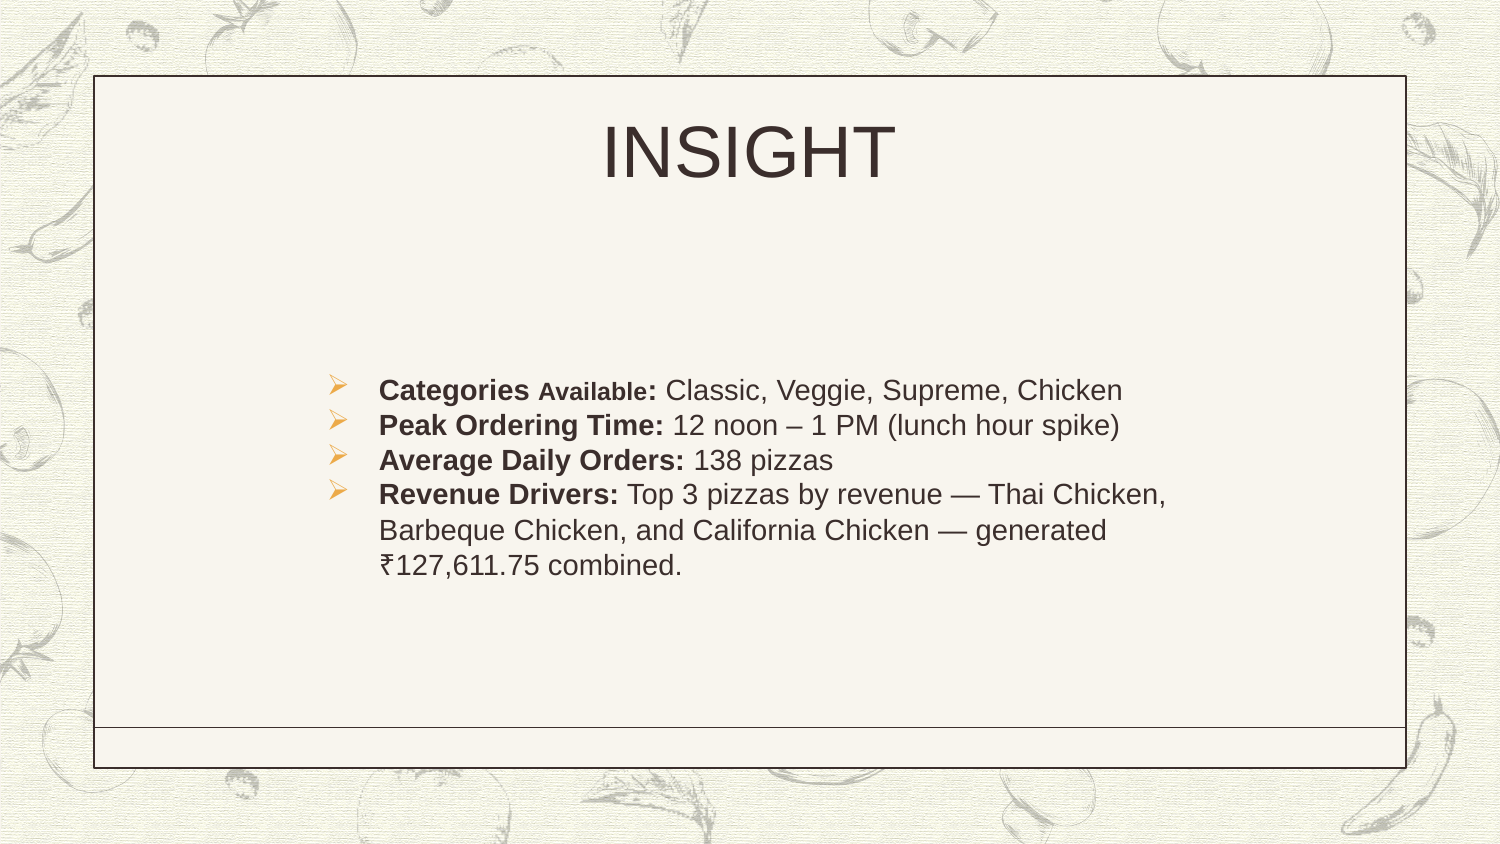

# INSIGHT
Categories Available: Classic, Veggie, Supreme, Chicken
Peak Ordering Time: 12 noon – 1 PM (lunch hour spike)
Average Daily Orders: 138 pizzas
Revenue Drivers: Top 3 pizzas by revenue — Thai Chicken, Barbeque Chicken, and California Chicken — generated ₹127,611.75 combined.